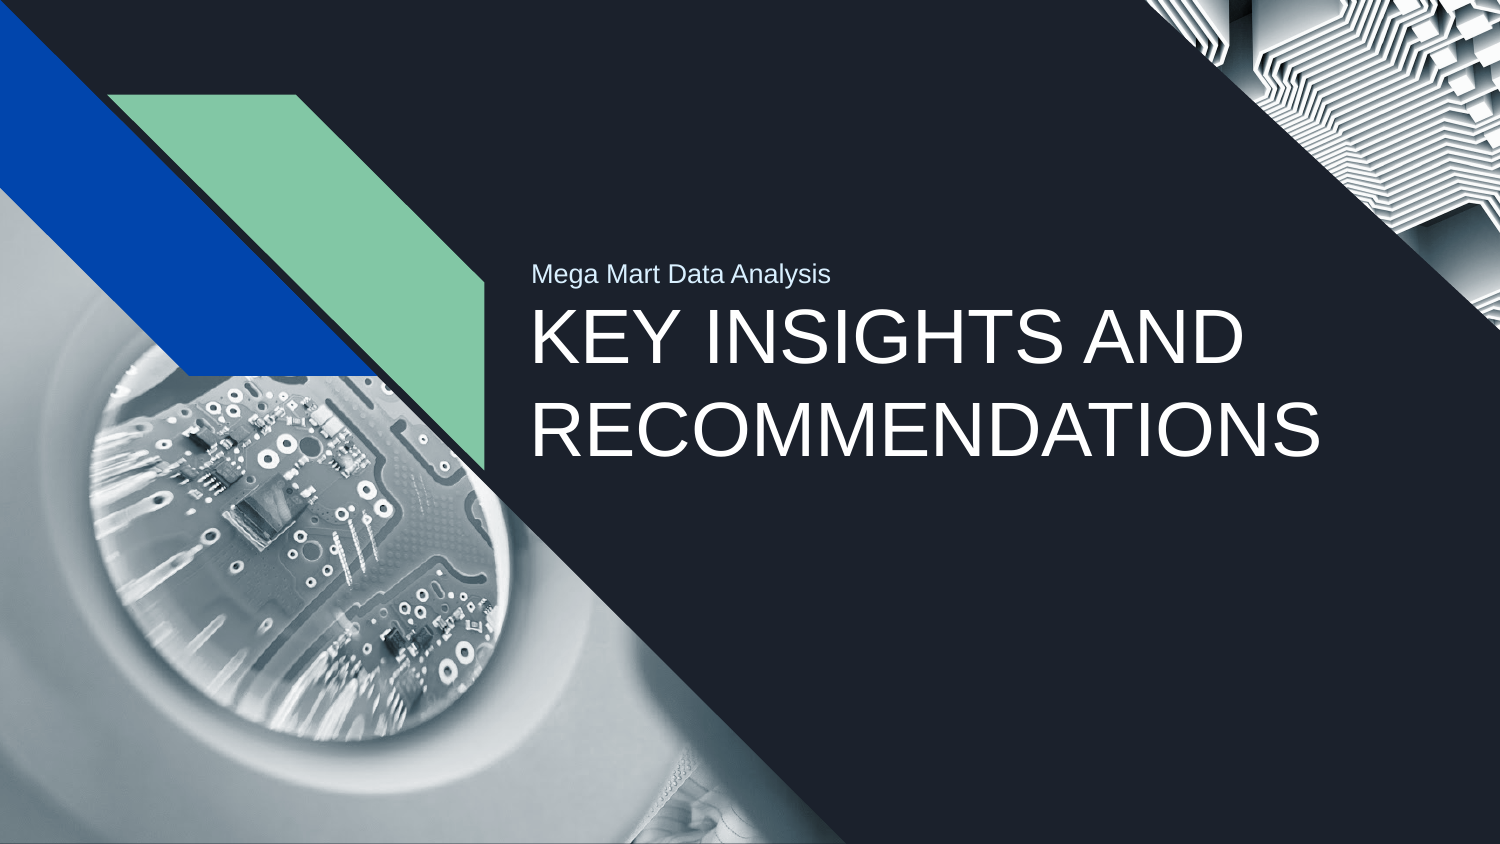

Mega Mart Data Analysis
# KEY INSIGHTS AND RECOMMENDATIONS